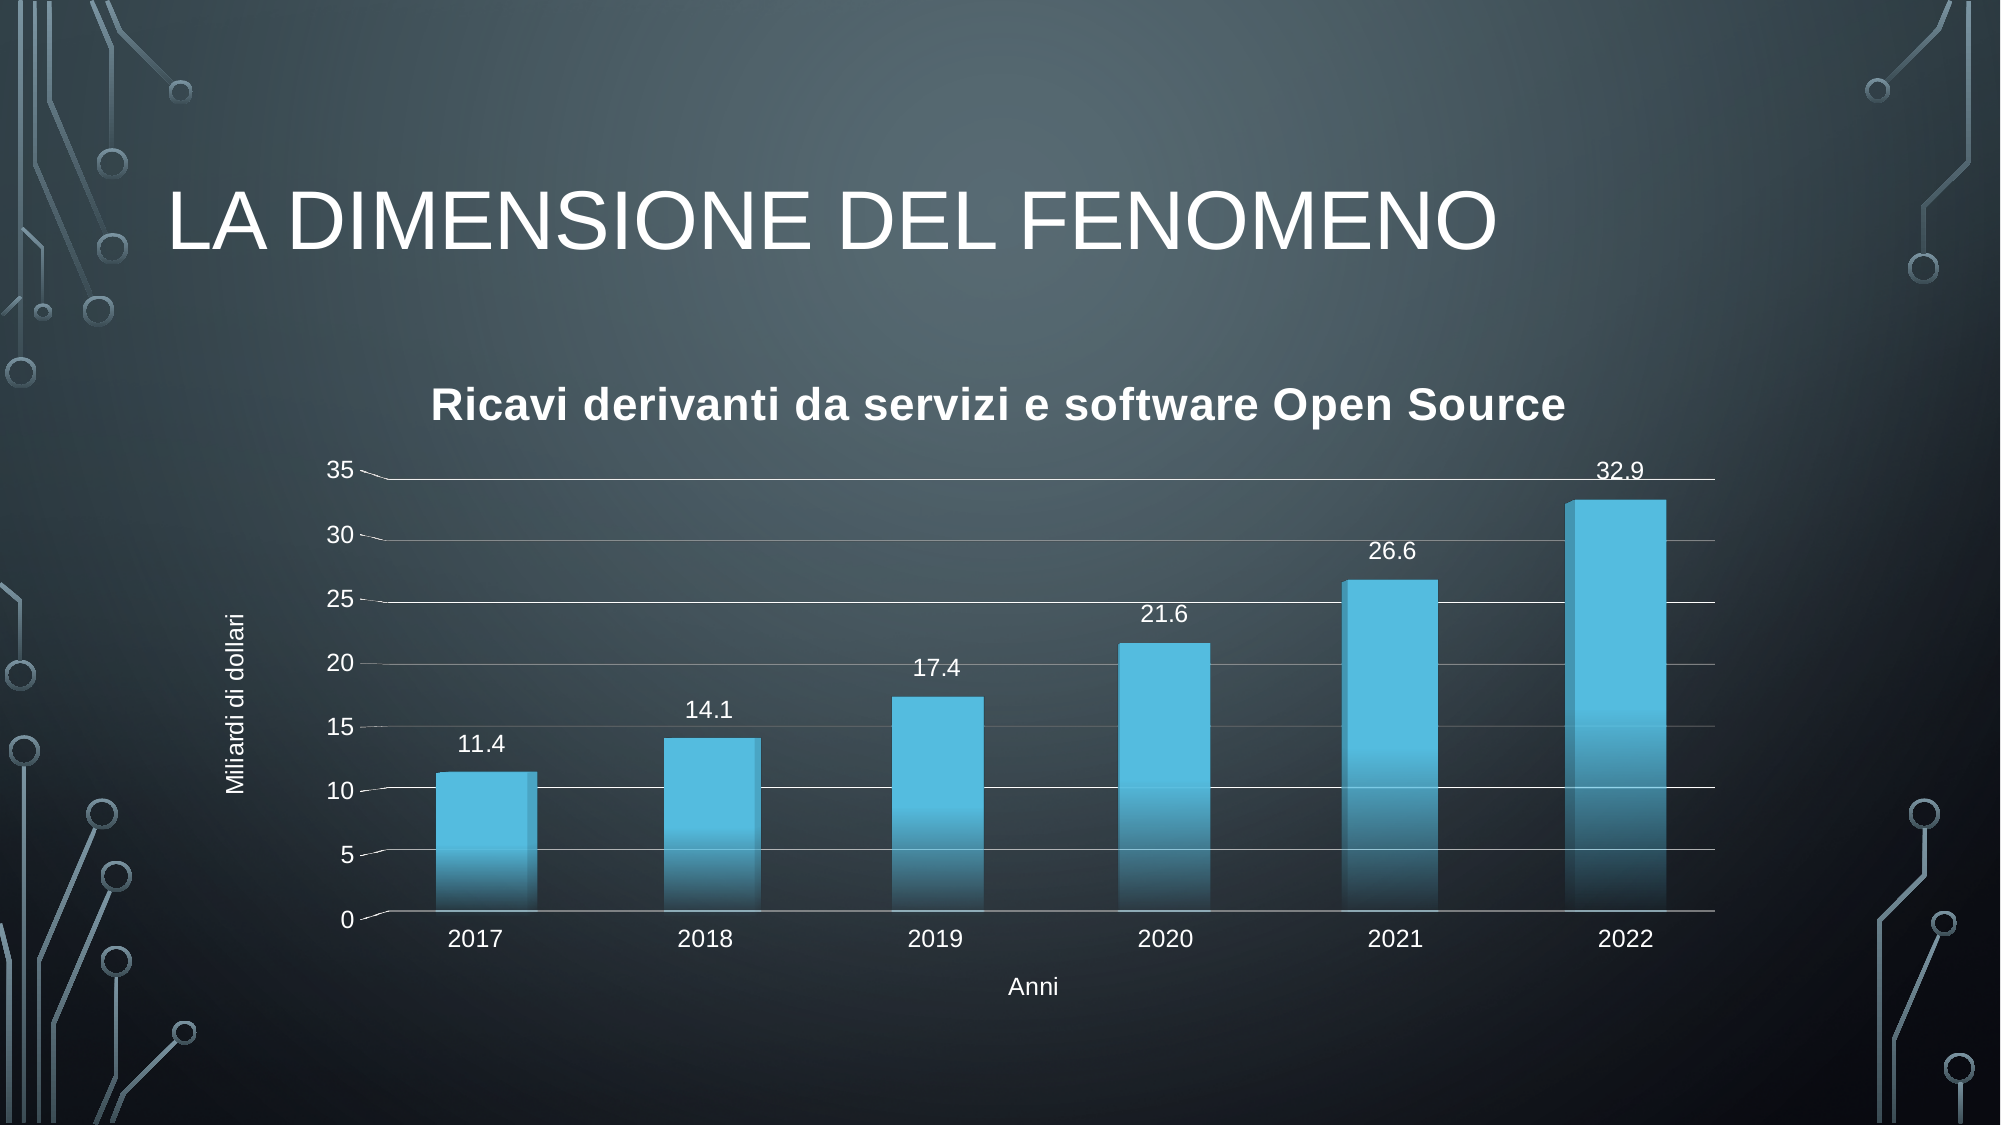

# La dimensione del fenomeno

[unsupported chart]